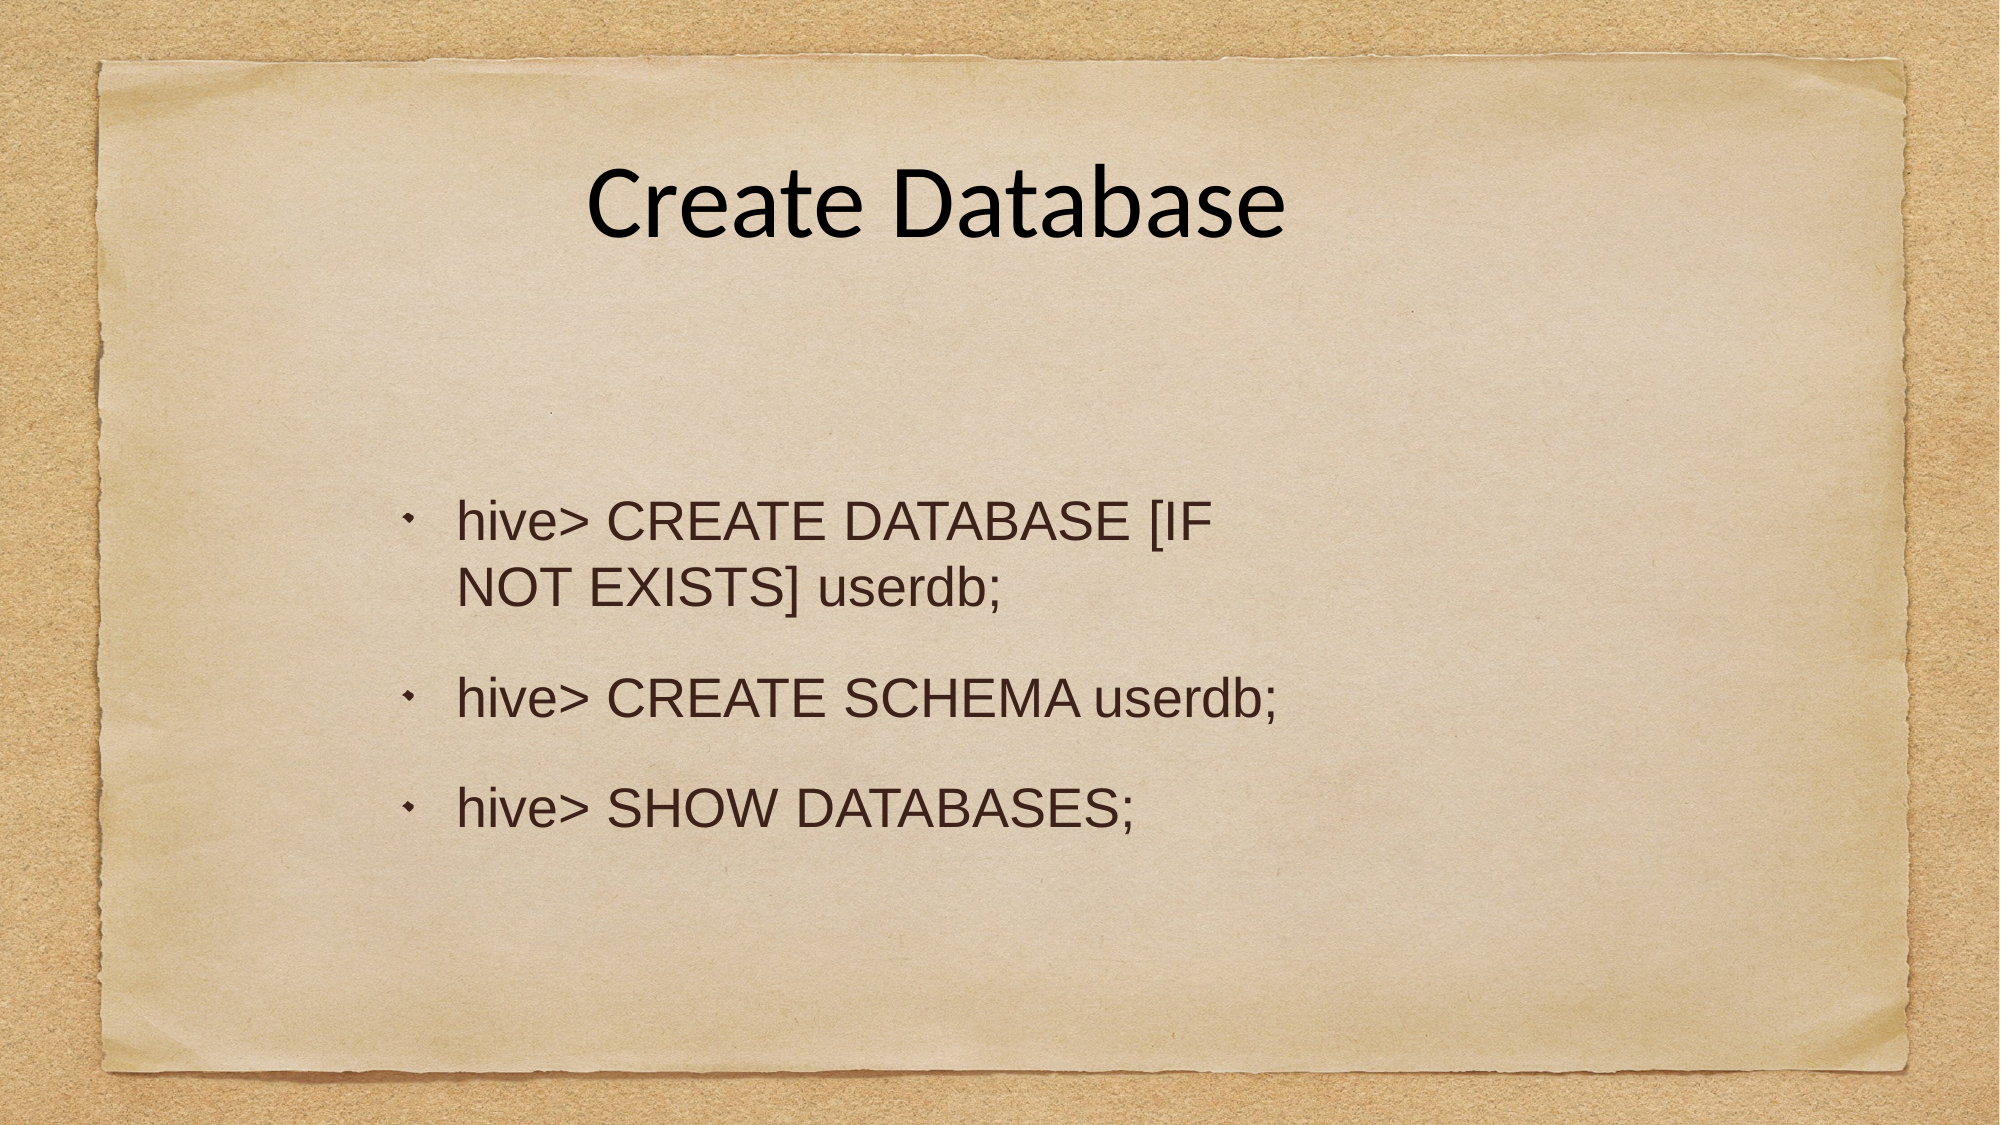

# Create Database
hive> CREATE DATABASE [IF
NOT EXISTS] userdb;
hive> CREATE SCHEMA userdb;  hive> SHOW DATABASES;